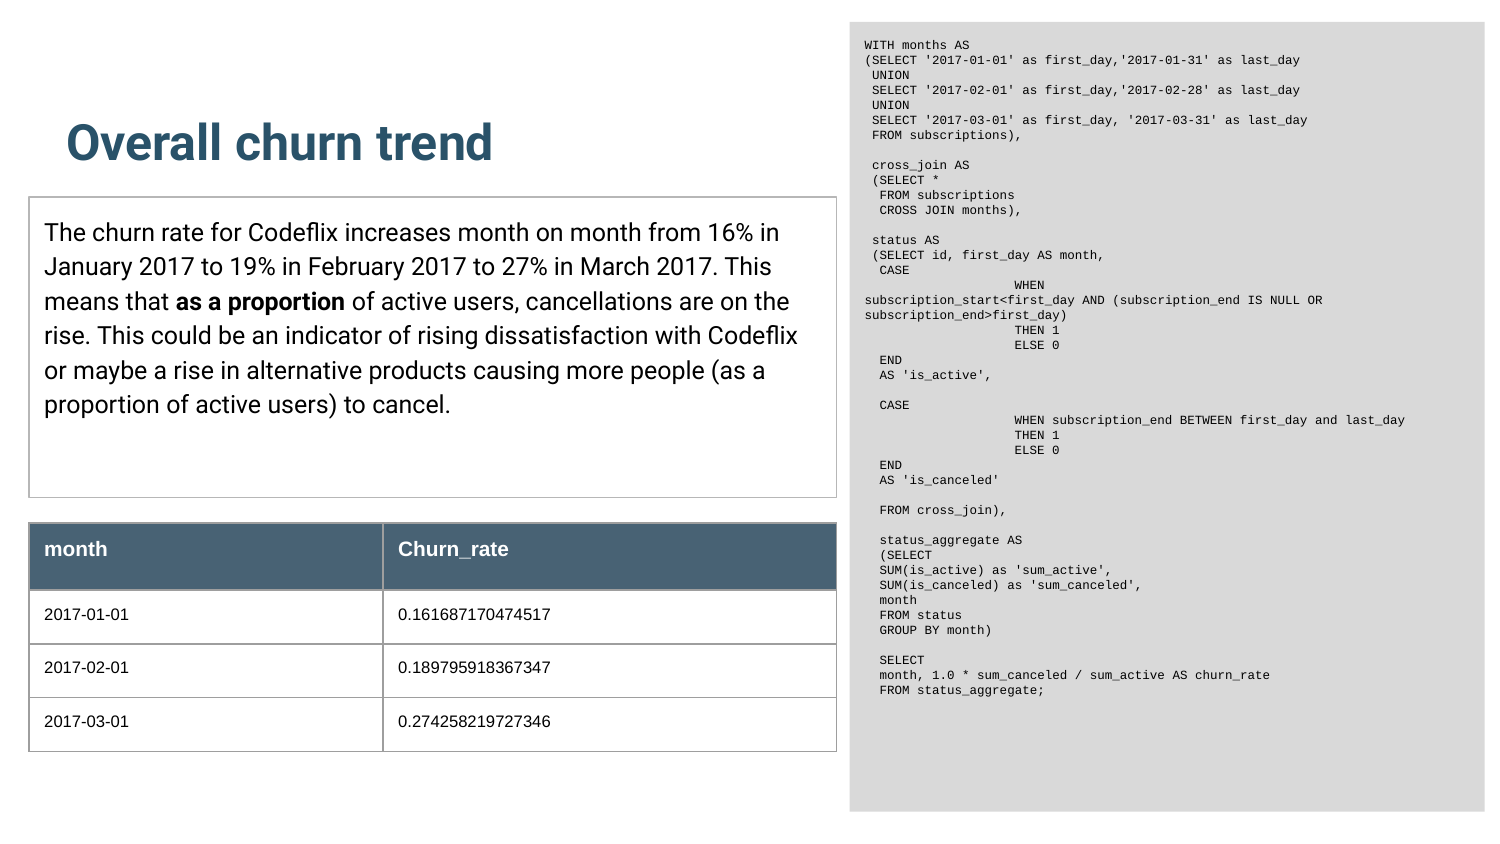

WITH months AS
(SELECT '2017-01-01' as first_day,'2017-01-31' as last_day
 UNION
 SELECT '2017-02-01' as first_day,'2017-02-28' as last_day
 UNION
 SELECT '2017-03-01' as first_day, '2017-03-31' as last_day
 FROM subscriptions),

 cross_join AS
 (SELECT *
  FROM subscriptions
  CROSS JOIN months),

 status AS
 (SELECT id, first_day AS month,
  CASE
  	WHEN		subscription_start<first_day AND (subscription_end IS NULL OR subscription_end>first_day)
  	THEN 1
  	ELSE 0
  END
  AS 'is_active',

  CASE
  	WHEN subscription_end BETWEEN first_day and last_day
  	THEN 1
  	ELSE 0
  END
  AS 'is_canceled'

  FROM cross_join),

  status_aggregate AS
  (SELECT
  SUM(is_active) as 'sum_active',
  SUM(is_canceled) as 'sum_canceled',
  month
  FROM status
  GROUP BY month)

  SELECT
  month, 1.0 * sum_canceled / sum_active AS churn_rate
  FROM status_aggregate;
Overall churn trend
The churn rate for Codeflix increases month on month from 16% in January 2017 to 19% in February 2017 to 27% in March 2017. This means that as a proportion of active users, cancellations are on the rise. This could be an indicator of rising dissatisfaction with Codeflix or maybe a rise in alternative products causing more people (as a proportion of active users) to cancel.
| month | Churn\_rate |
| --- | --- |
| 2017-01-01 | 0.161687170474517 |
| 2017-02-01 | 0.189795918367347 |
| 2017-03-01 | 0.274258219727346 |